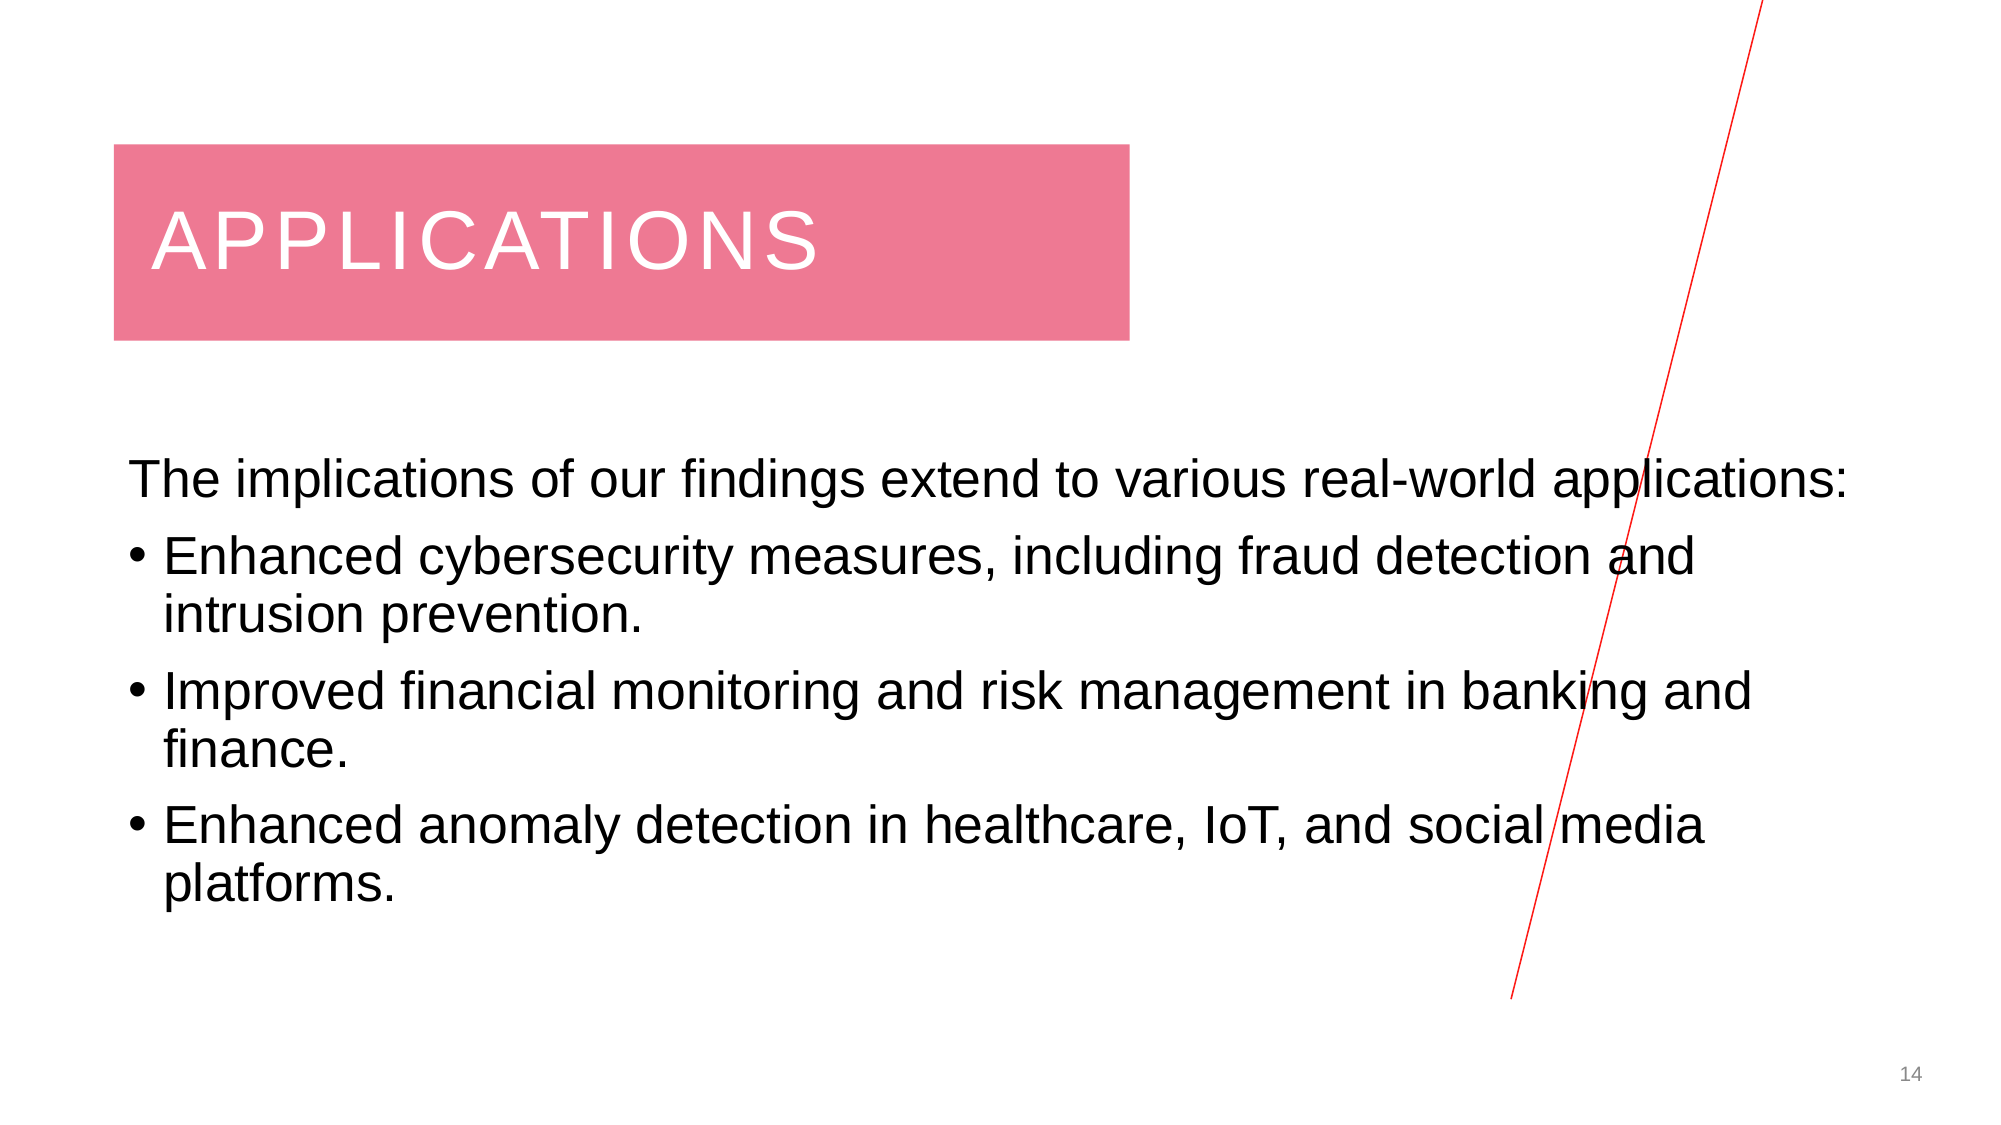

# Applications
The implications of our findings extend to various real-world applications:
Enhanced cybersecurity measures, including fraud detection and intrusion prevention.
Improved financial monitoring and risk management in banking and finance.
Enhanced anomaly detection in healthcare, IoT, and social media platforms.
14